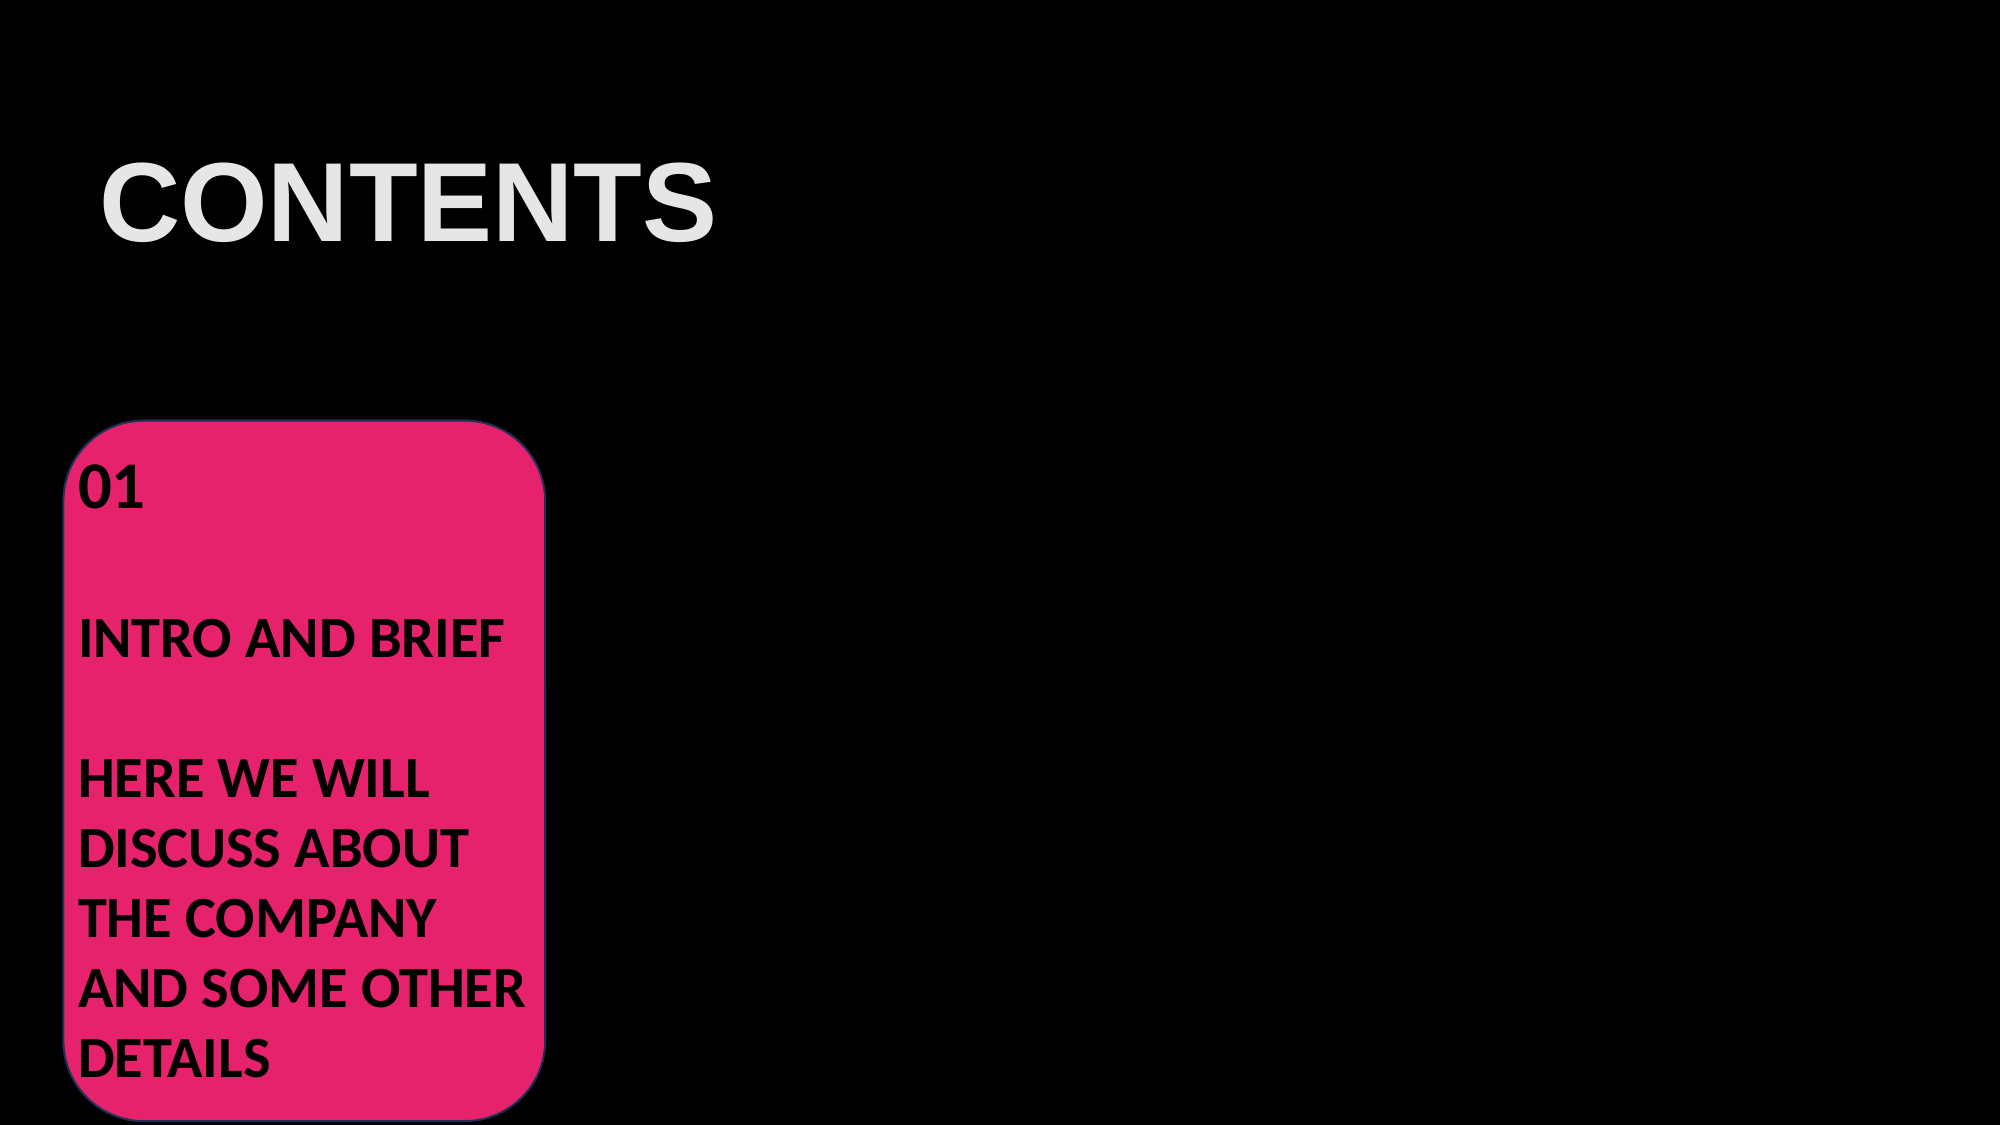

CONTENTS

01
INTRO AND BRIEF

HERE WE WILL DISCUSS ABOUT THE COMPANY AND SOME OTHER DETAILS